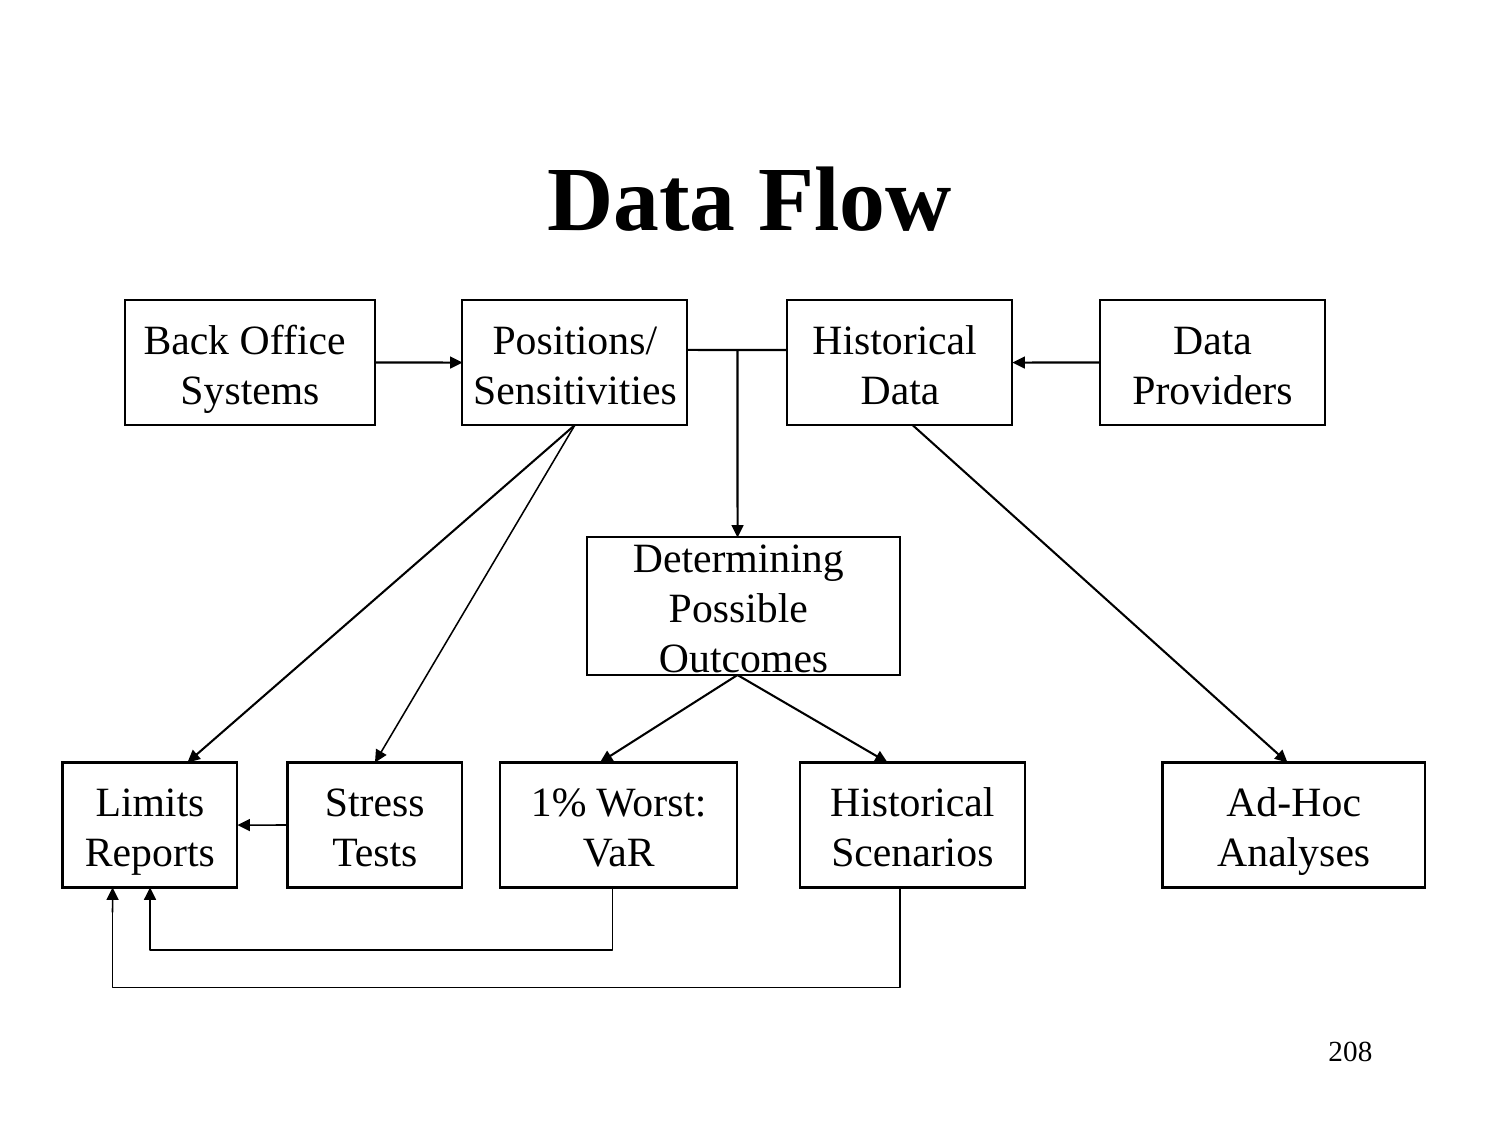

# Data Flow
Back Office
Systems
Positions/
Sensitivities
Historical
Data
Data
Providers

Determining
Possible
Outcomes

Limits
Reports
Stress
Tests
1% Worst:
VaR
Historical
Scenarios
Ad-Hoc
Analyses

208